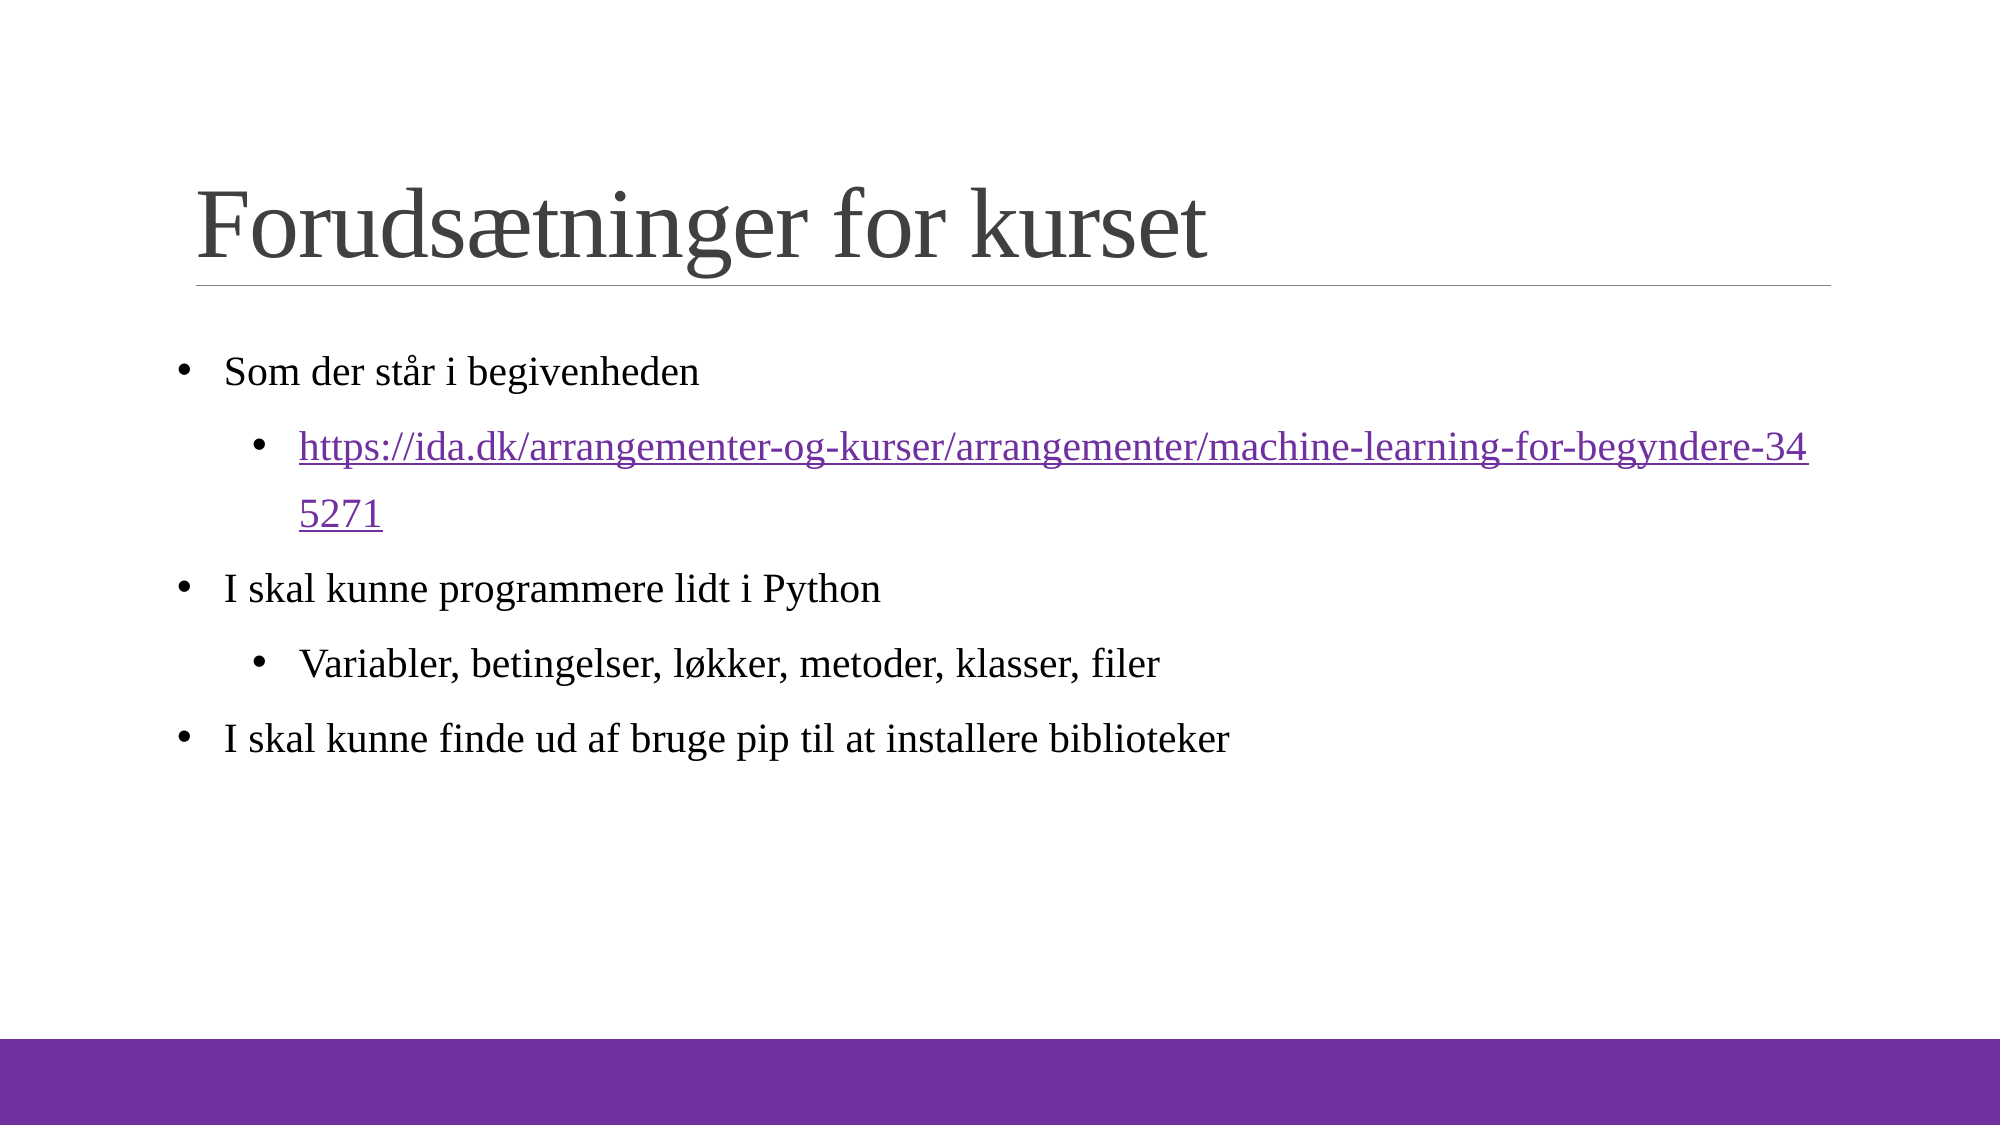

# Forudsætninger for kurset
Som der står i begivenheden
https://ida.dk/arrangementer-og-kurser/arrangementer/machine-learning-for-begyndere-345271
I skal kunne programmere lidt i Python
Variabler, betingelser, løkker, metoder, klasser, filer
I skal kunne finde ud af bruge pip til at installere biblioteker